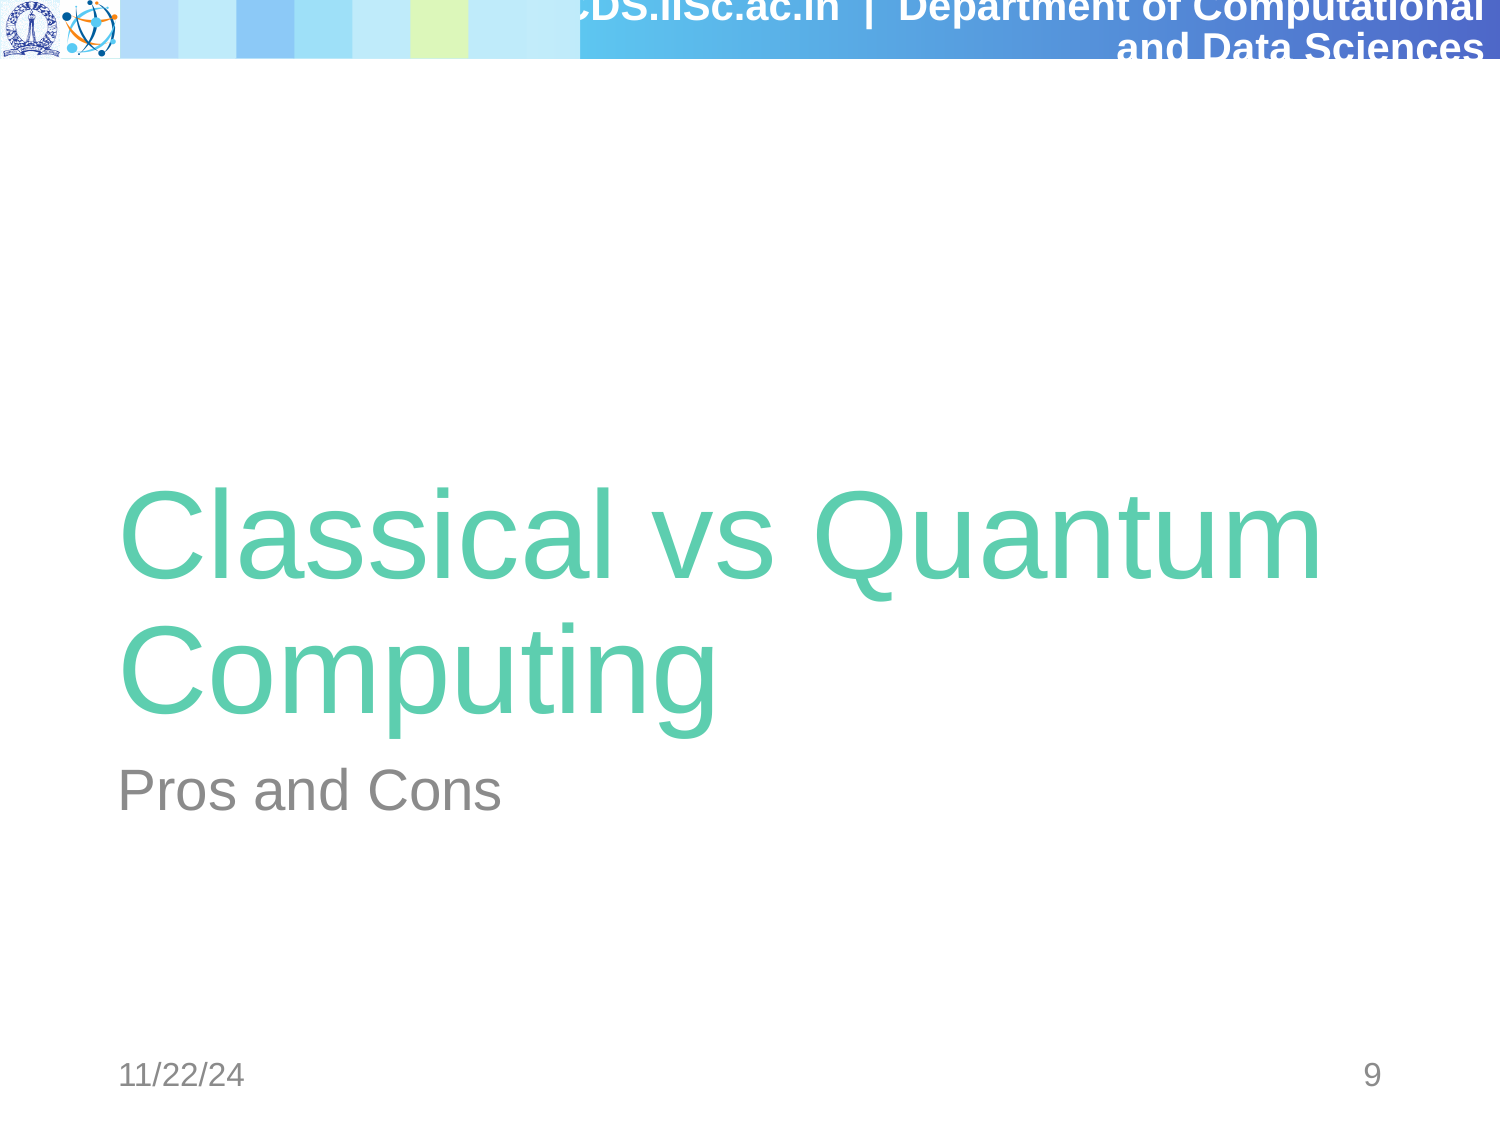

# Classical vs Quantum Computing
Pros and Cons
11/22/24
9